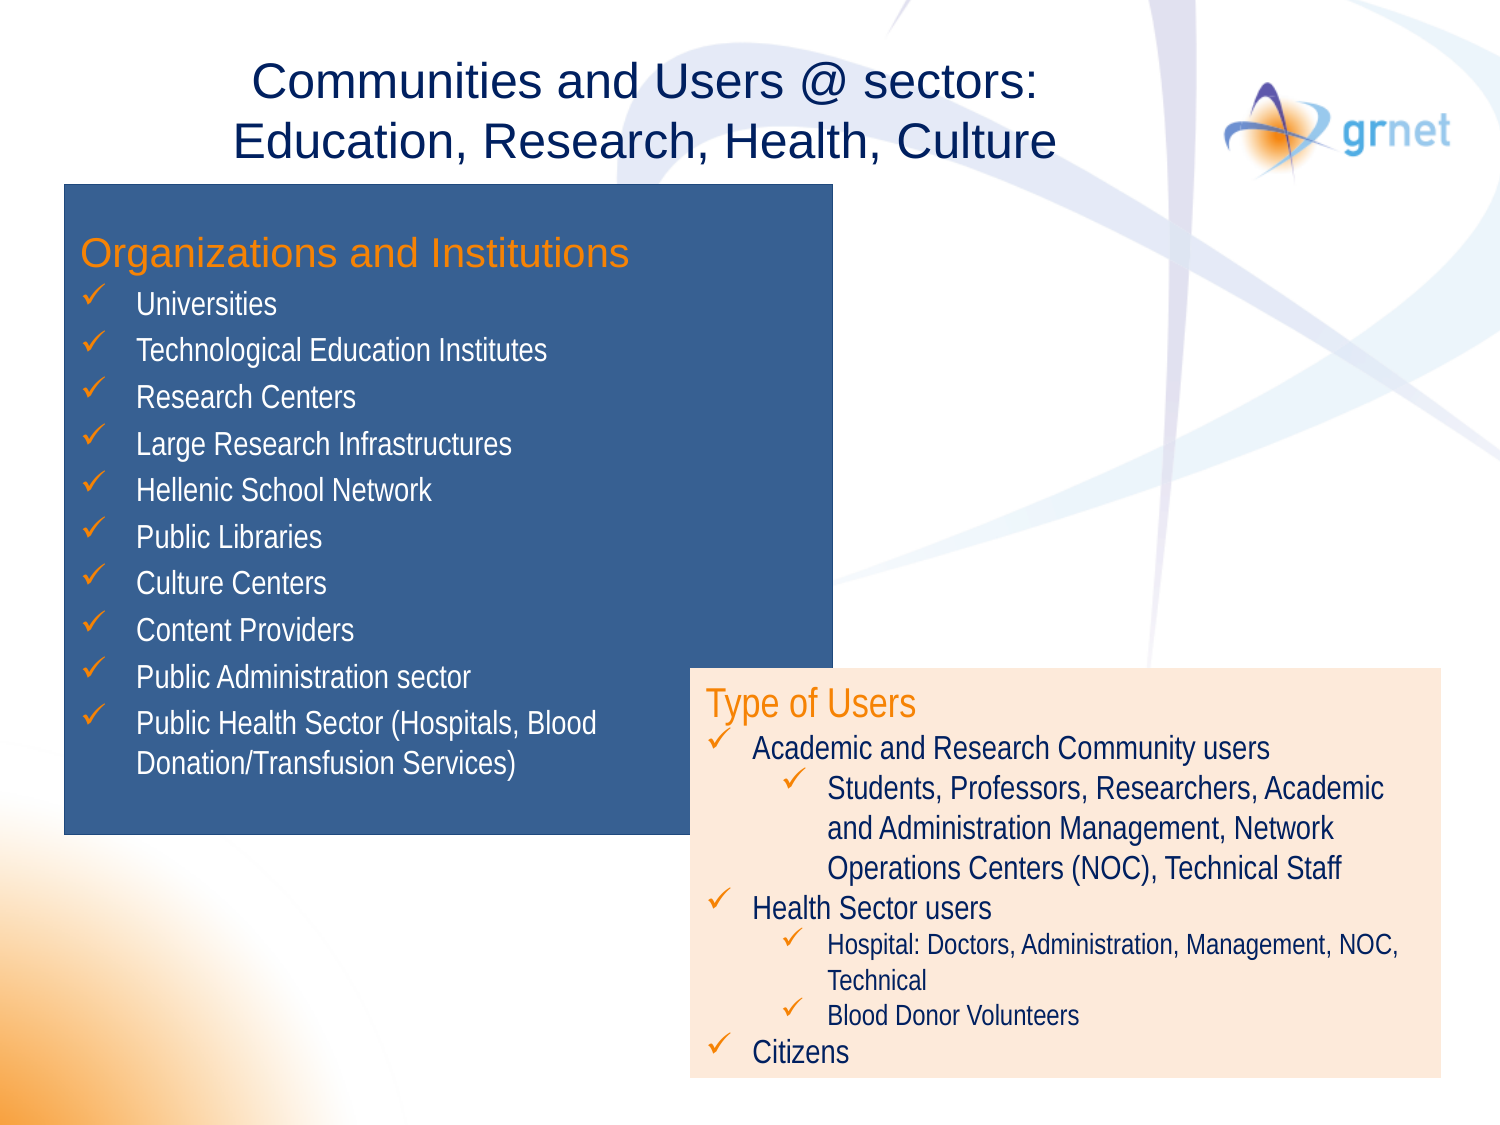

# Communities and Users @ sectors: Education, Research, Health, Culture

Organizations and Institutions
Universities
Technological Education Institutes
Research Centers
Large Research Infrastructures
Hellenic School Network
Public Libraries
Culture Centers
Content Providers
Public Administration sector
Public Health Sector (Hospitals, Blood Donation/Transfusion Services)
Type of Users
Academic and Research Community users
Students, Professors, Researchers, Academic and Administration Management, Network Operations Centers (NOC), Technical Staff
Health Sector users
Hospital: Doctors, Administration, Management, NOC, Technical
Blood Donor Volunteers
Citizens